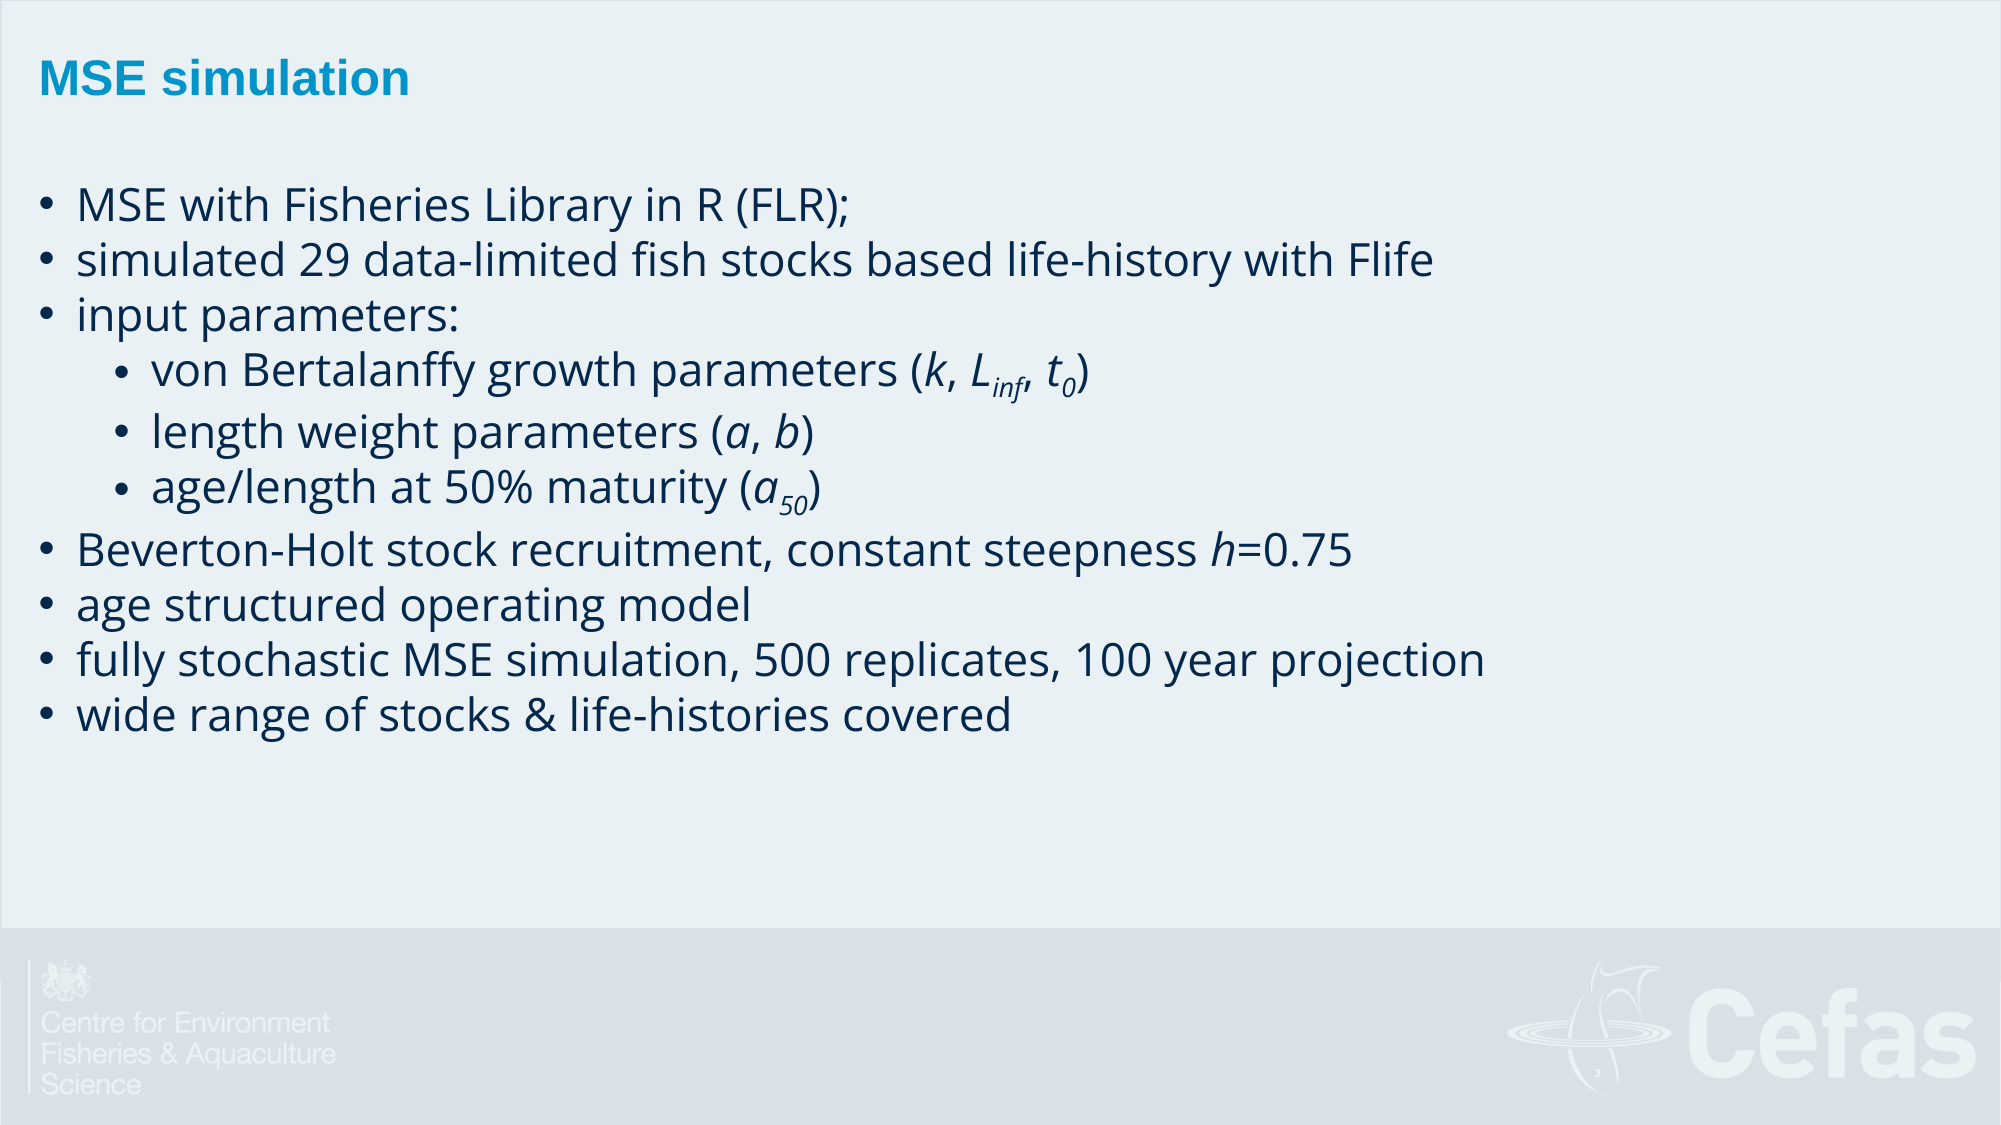

MSE simulation
MSE with Fisheries Library in R (FLR);
simulated 29 data-limited fish stocks based life-history with Flife
input parameters:
von Bertalanffy growth parameters (k, Linf, t0)
length weight parameters (a, b)
age/length at 50% maturity (a50)
Beverton-Holt stock recruitment, constant steepness h=0.75
age structured operating model
fully stochastic MSE simulation, 500 replicates, 100 year projection
wide range of stocks & life-histories covered